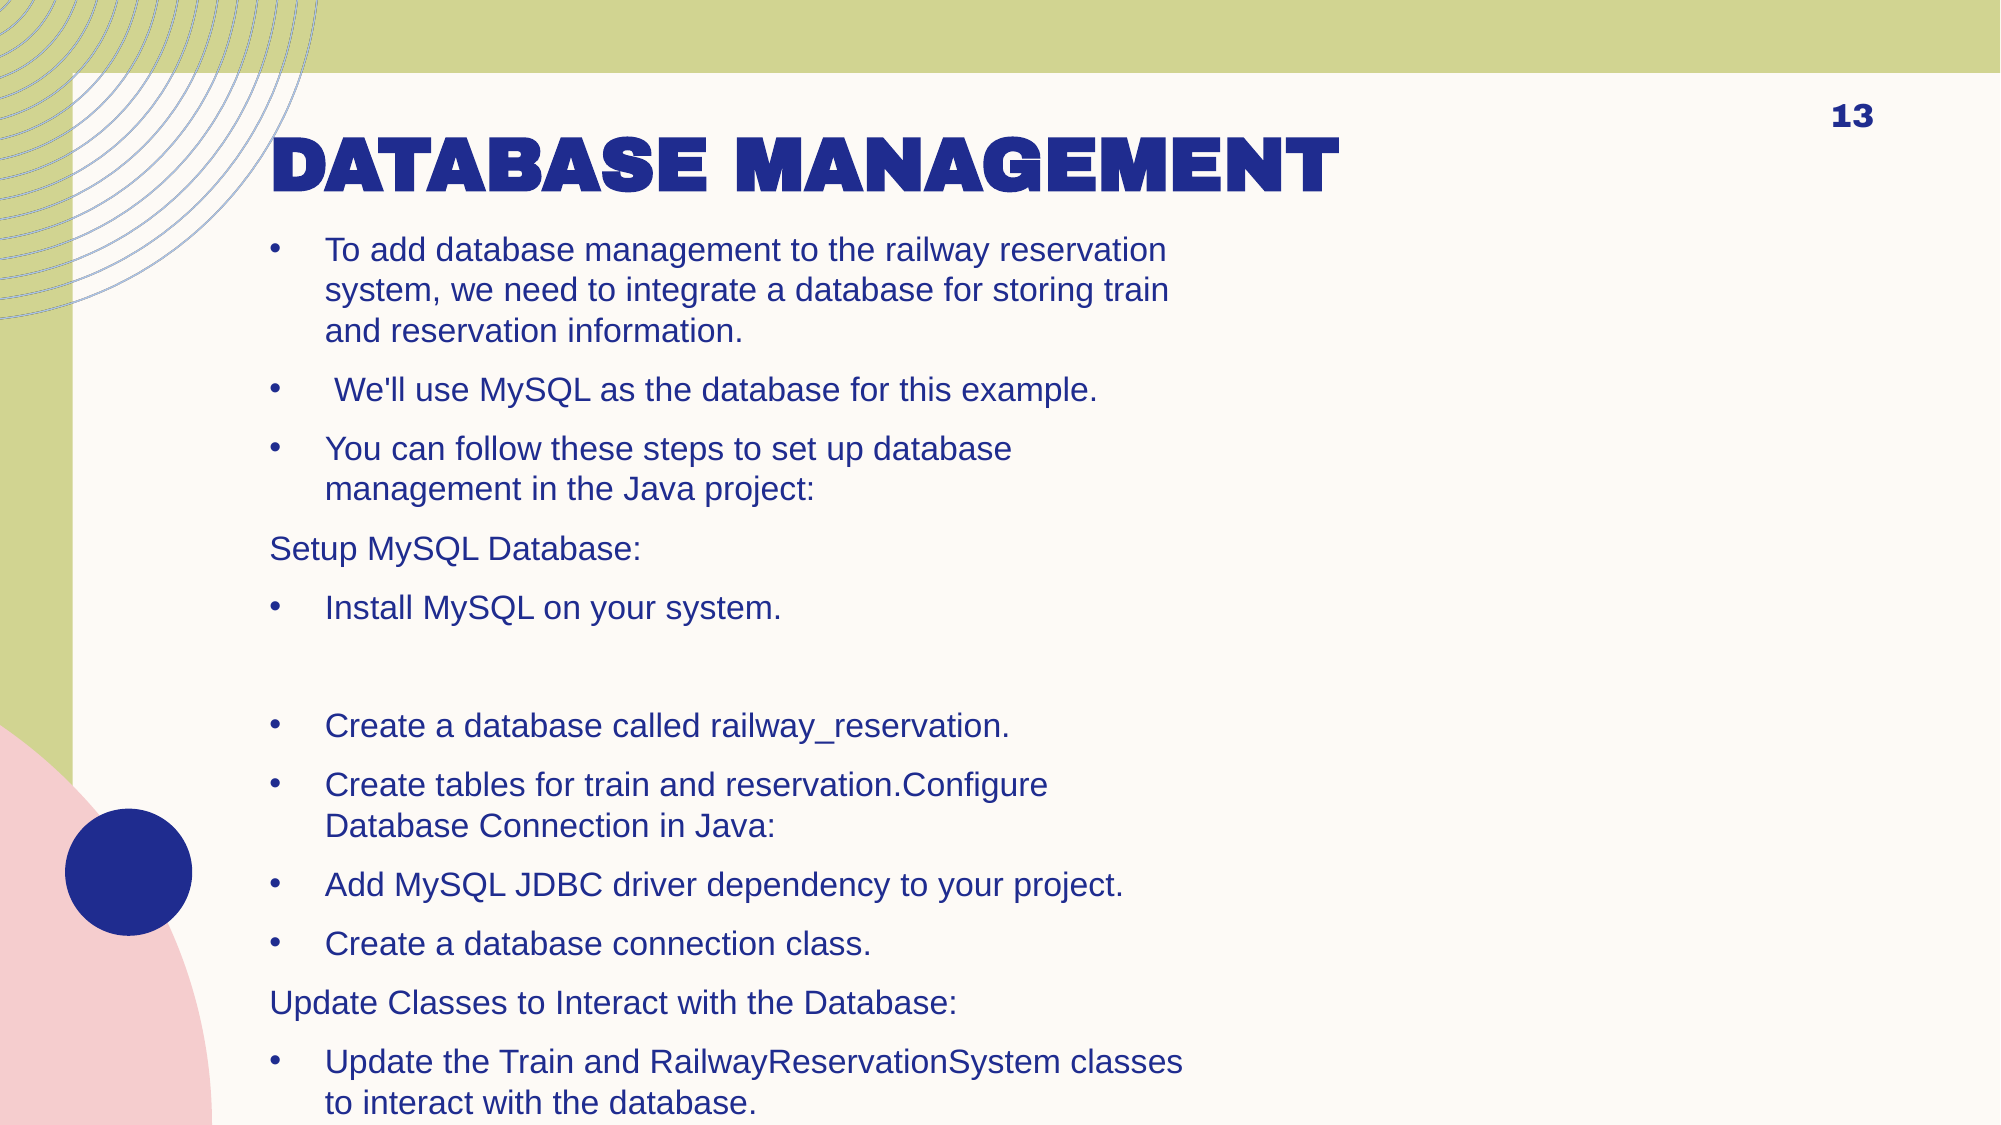

# Database management
13
To add database management to the railway reservation system, we need to integrate a database for storing train and reservation information.
 We'll use MySQL as the database for this example.
You can follow these steps to set up database management in the Java project:
Setup MySQL Database:
Install MySQL on your system.

Create a database called railway_reservation.
Create tables for train and reservation.Configure Database Connection in Java:
Add MySQL JDBC driver dependency to your project.
Create a database connection class.
Update Classes to Interact with the Database:
Update the Train and RailwayReservationSystem classes to interact with the database.